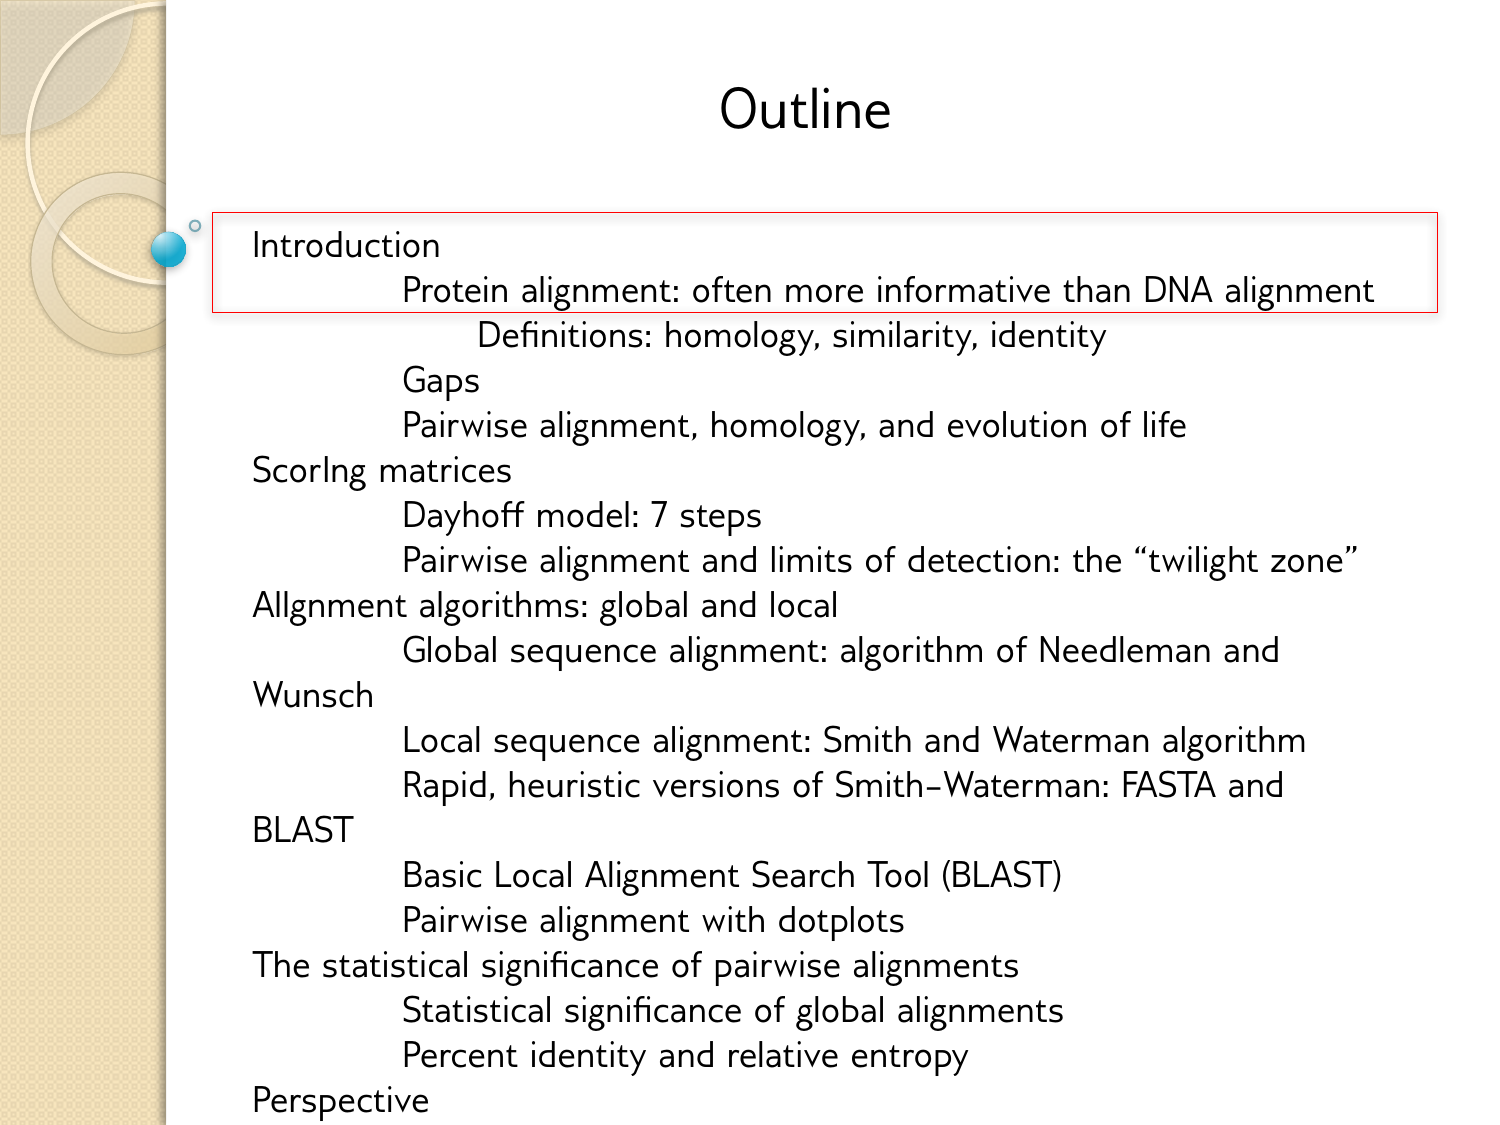

Outline

Introduction
	Protein alignment: often more informative than DNA alignment
	Definitions: homology, similarity, identity
	Gaps
	Pairwise alignment, homology, and evolution of life
ScorIng matrices
	Dayhoff model: 7 steps
	Pairwise alignment and limits of detection: the “twilight zone”
AlIgnment algorithms: global and local
	Global sequence alignment: algorithm of Needleman and Wunsch
	Local sequence alignment: Smith and Waterman algorithm
	Rapid, heuristic versions of Smith–Waterman: FASTA and BLAST
	Basic Local Alignment Search Tool (BLAST)
	Pairwise alignment with dotplots
The statistical significance of pairwise alignments
	Statistical significance of global alignments
	Percent identity and relative entropy
Perspective